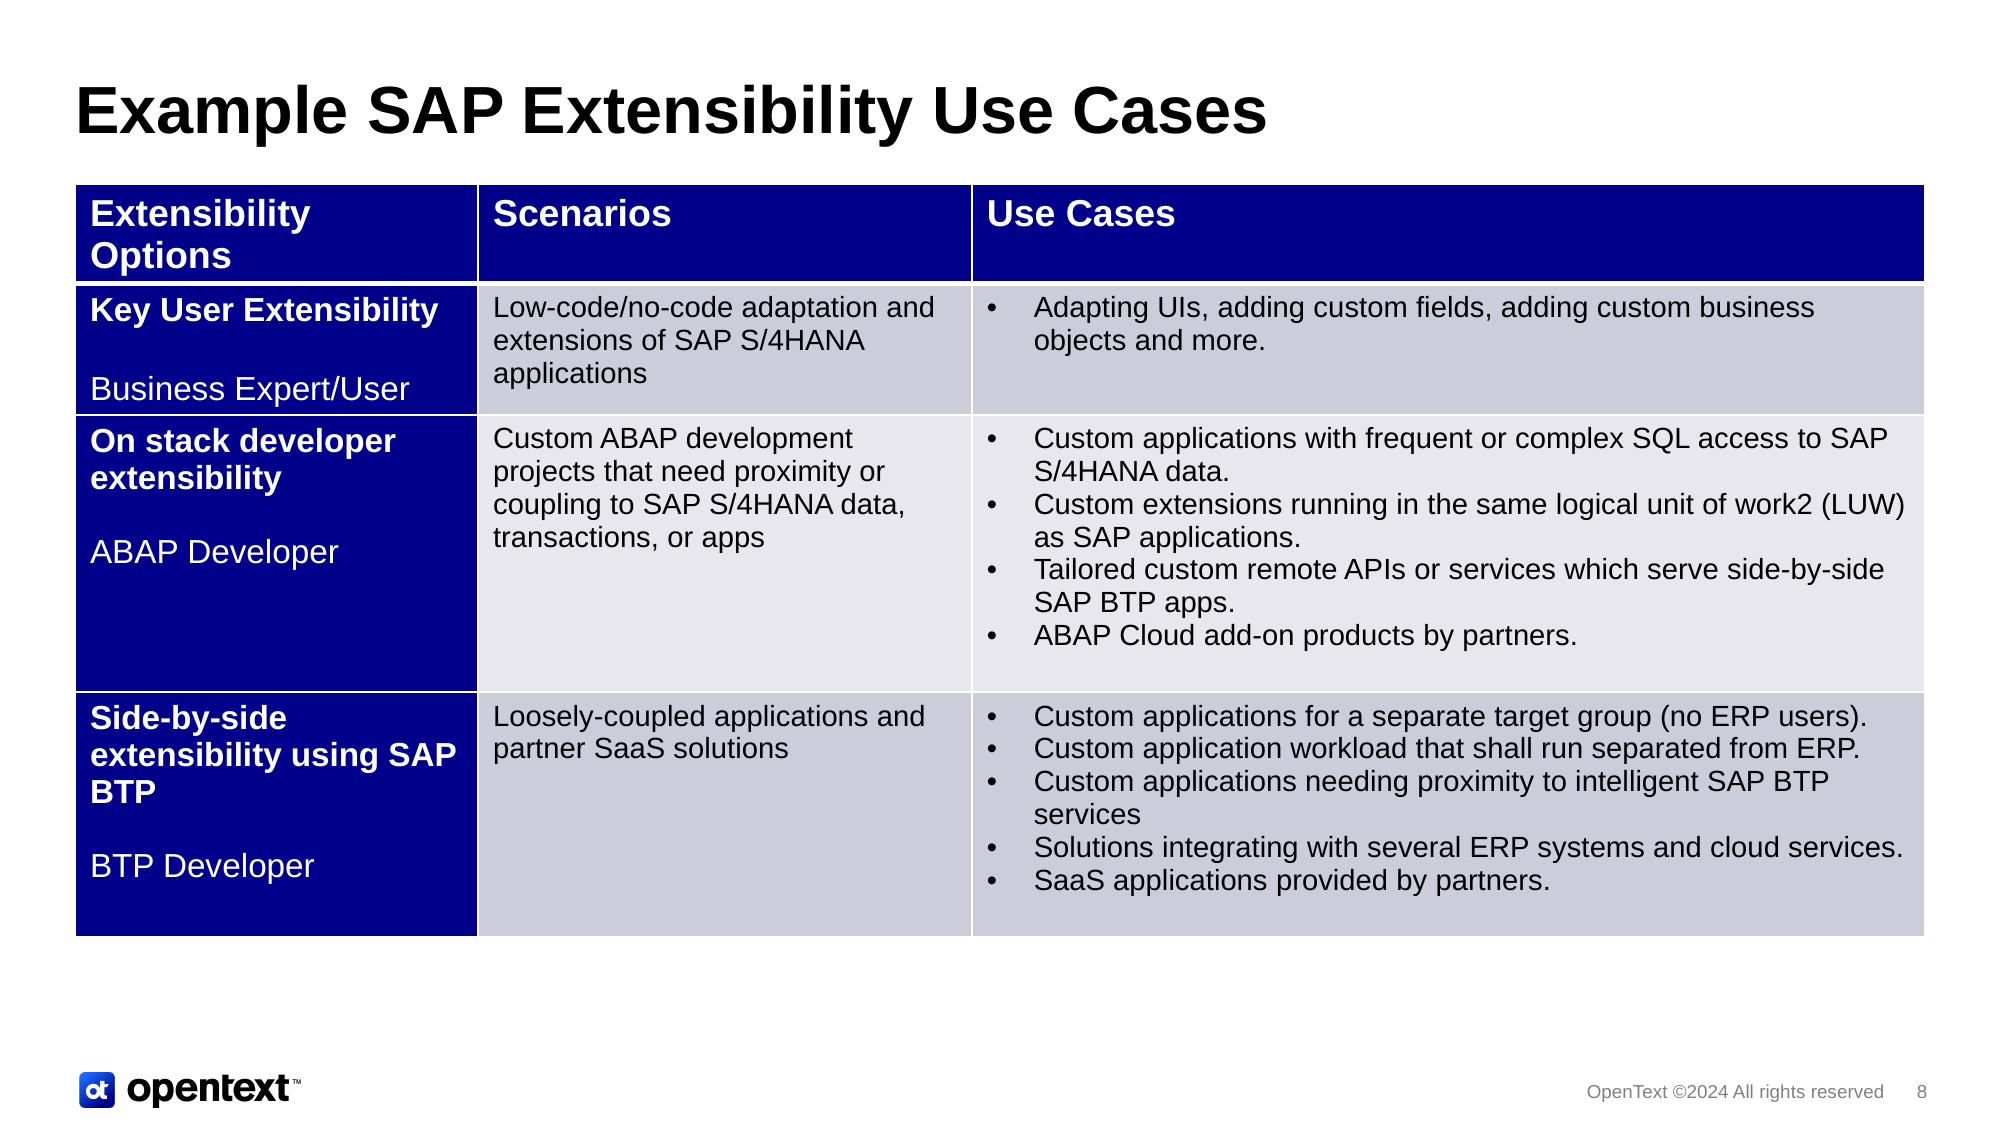

# Example SAP Extensibility Use Cases
| Extensibility Options | Scenarios | Use Cases |
| --- | --- | --- |
| Key User Extensibility Business Expert/User | Low-code/no-code adaptation and extensions of SAP S/4HANA applications | Adapting UIs, adding custom fields, adding custom business objects and more. |
| On stack developer extensibility ABAP Developer | Custom ABAP development projects that need proximity or coupling to SAP S/4HANA data, transactions, or apps | Custom applications with frequent or complex SQL access to SAP S/4HANA data. Custom extensions running in the same logical unit of work2 (LUW) as SAP applications. Tailored custom remote APIs or services which serve side-by-side SAP BTP apps. ABAP Cloud add-on products by partners. |
| Side-by-side extensibility using SAP BTP BTP Developer | Loosely-coupled applications and partner SaaS solutions | Custom applications for a separate target group (no ERP users). Custom application workload that shall run separated from ERP. Custom applications needing proximity to intelligent SAP BTP services Solutions integrating with several ERP systems and cloud services. SaaS applications provided by partners. |